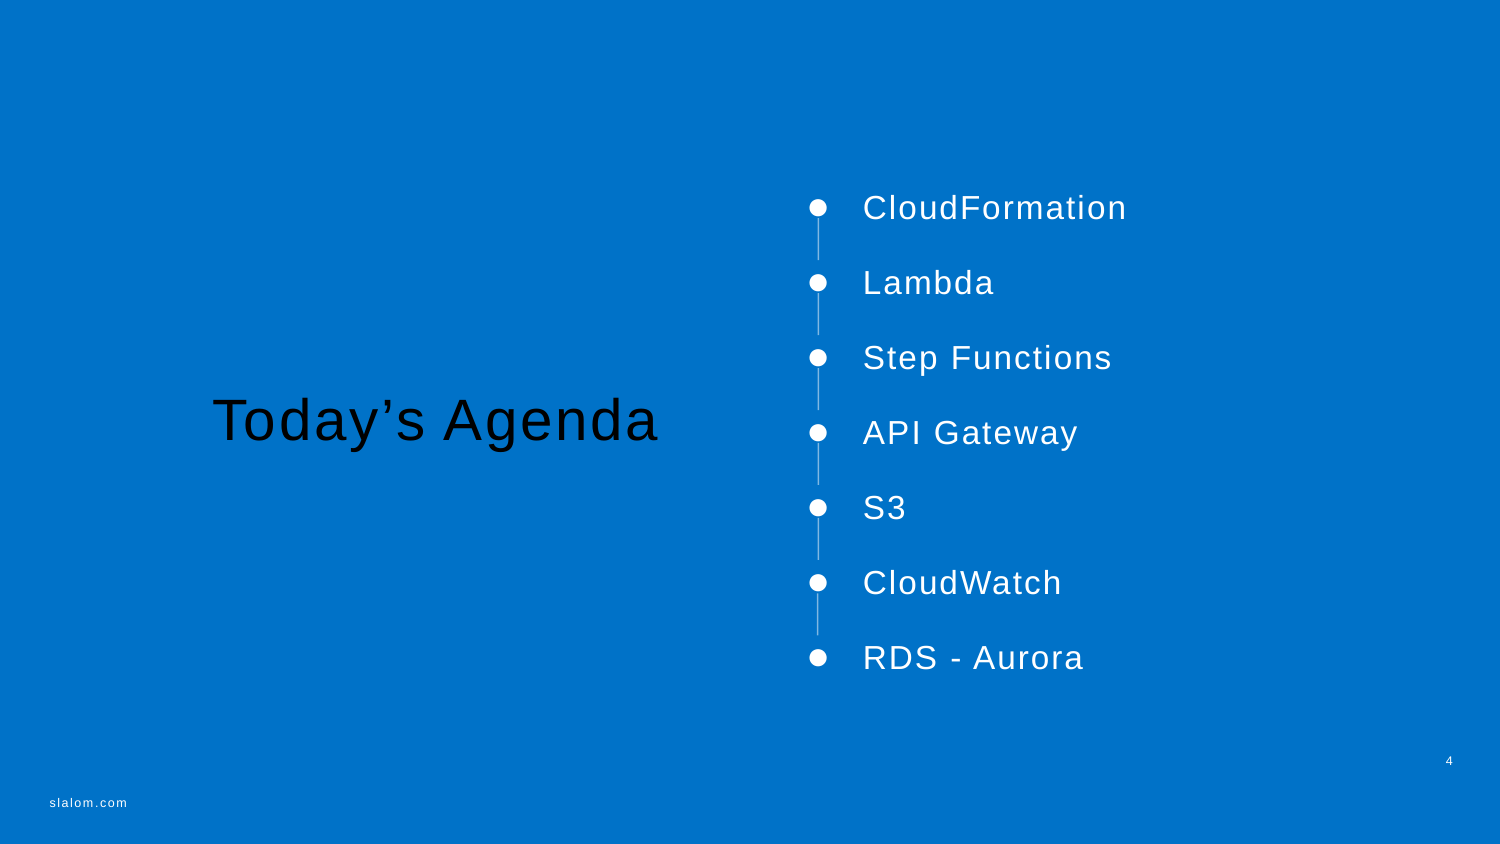

CloudFormation
Lambda
Step Functions
API Gateway
S3
CloudWatch
RDS - Aurora
# Today’s Agenda
4